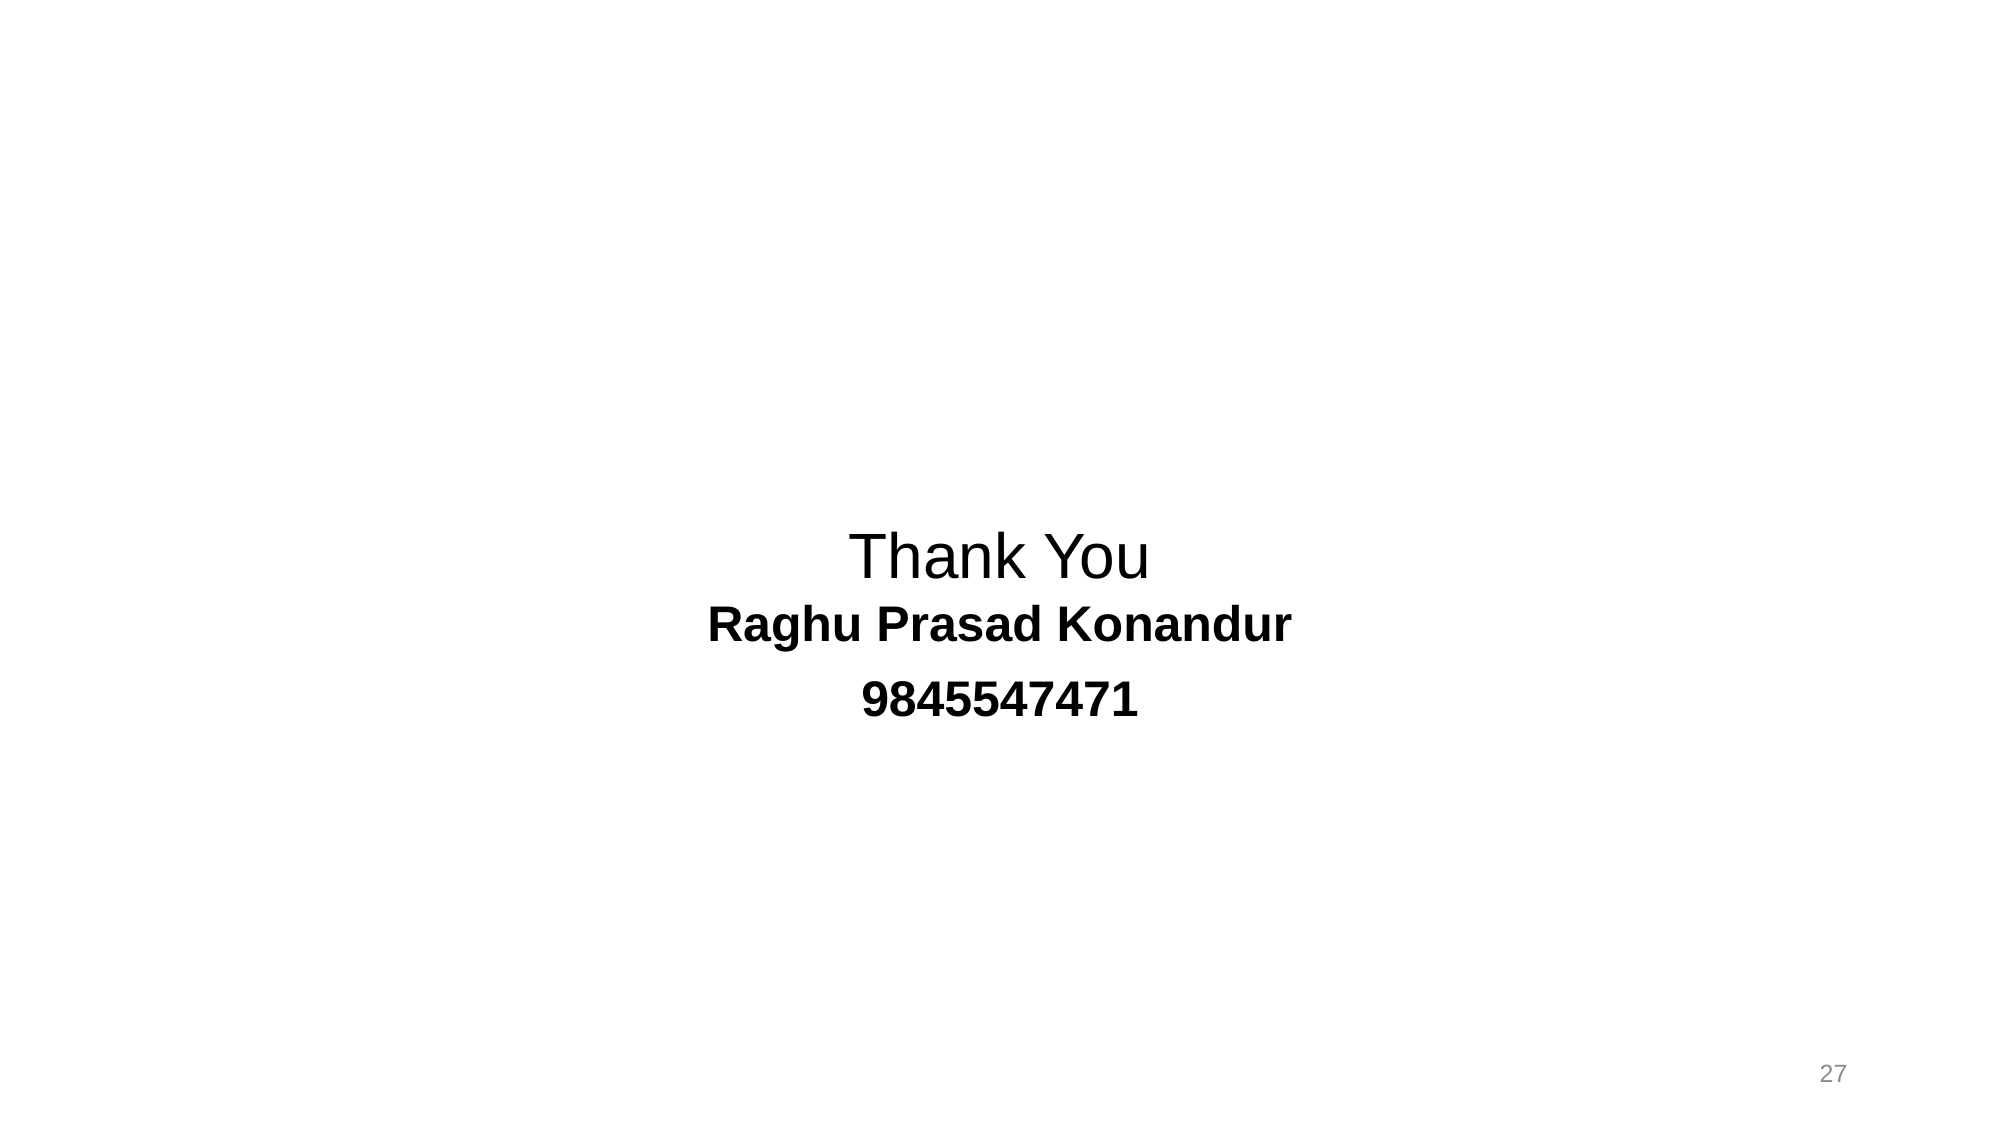

# Thank You
Raghu Prasad Konandur
9845547471

27